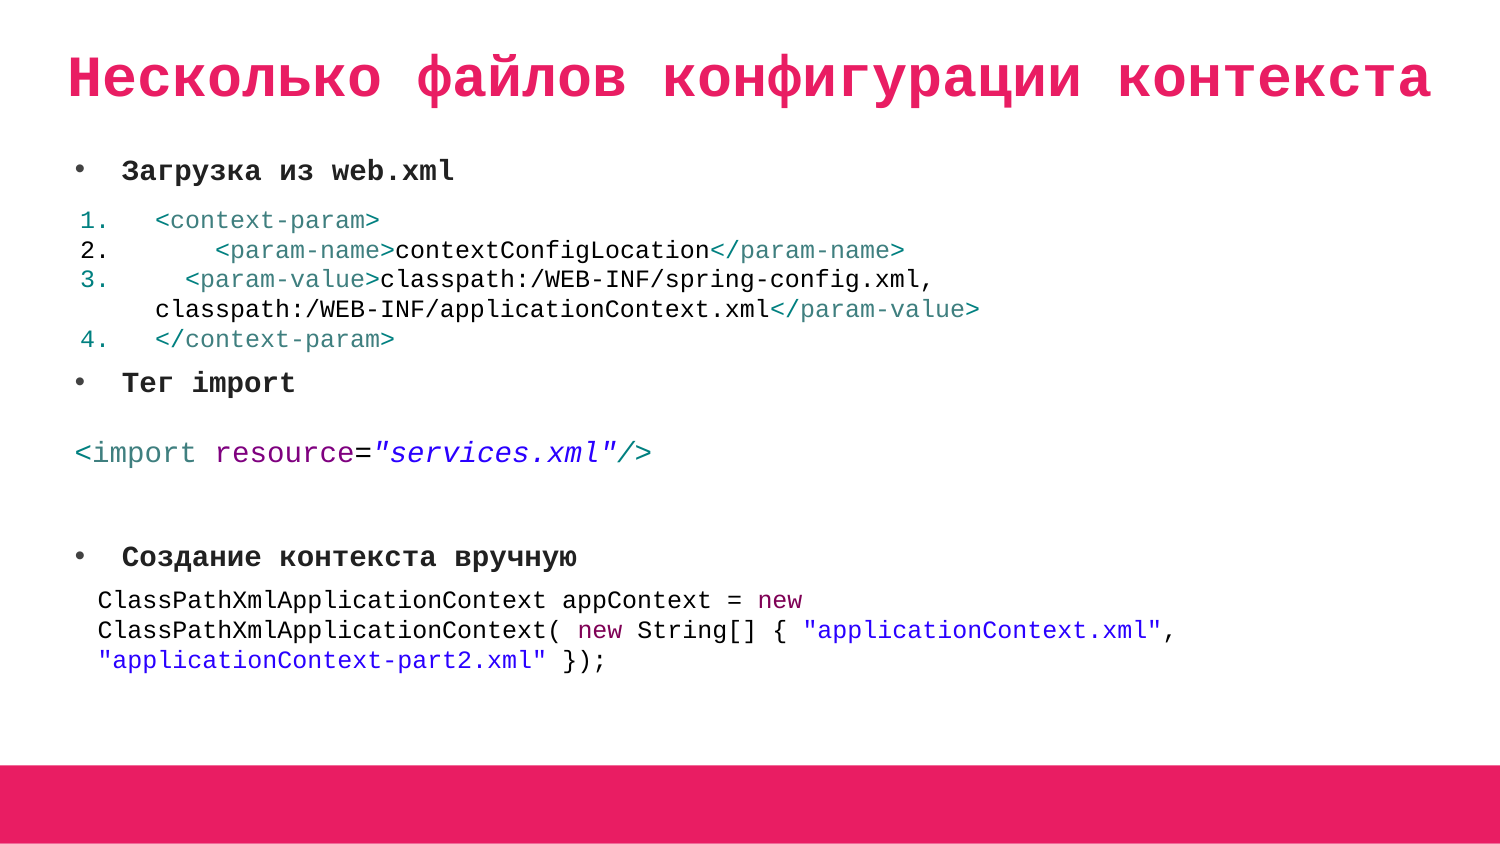

# Несколько файлов конфигурации контекста
Загрузка из web.xml

Тег import

Создание контекста вручную

<context-param>
    <param-name>contextConfigLocation</param-name>
  <param-value>classpath:/WEB-INF/spring-config.xml, classpath:/WEB-INF/applicationContext.xml</param-value>
</context-param>

<import resource="services.xml"/>
ClassPathXmlApplicationContext appContext = new
ClassPathXmlApplicationContext( new String[] { "applicationContext.xml", "applicationContext-part2.xml" });